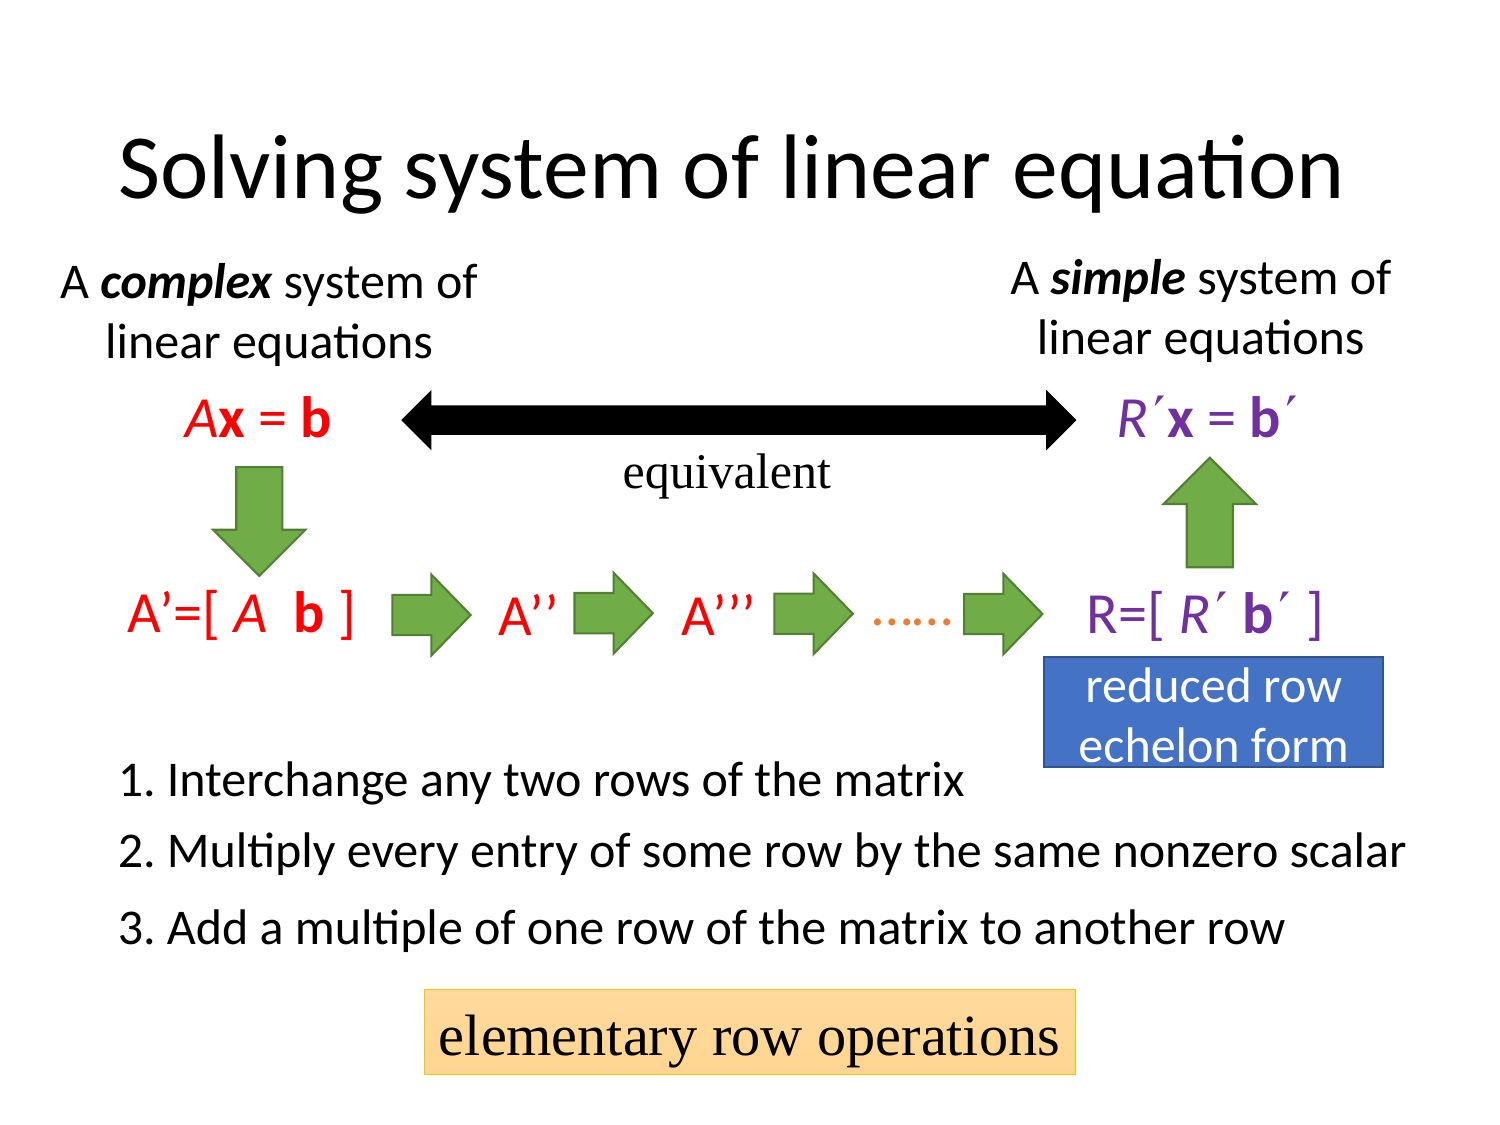

# Solving system of linear equation
A simple system of linear equations
A complex system of linear equations
 Ax = b
R′x = b′

equivalent

……
 A’=[ A  b ]
R=[ R′ b′ ]
 A’’
 A’’’

reduced row echelon form
1. Interchange any two rows of the matrix
2. Multiply every entry of some row by the same nonzero scalar
3. Add a multiple of one row of the matrix to another row
elementary row operations